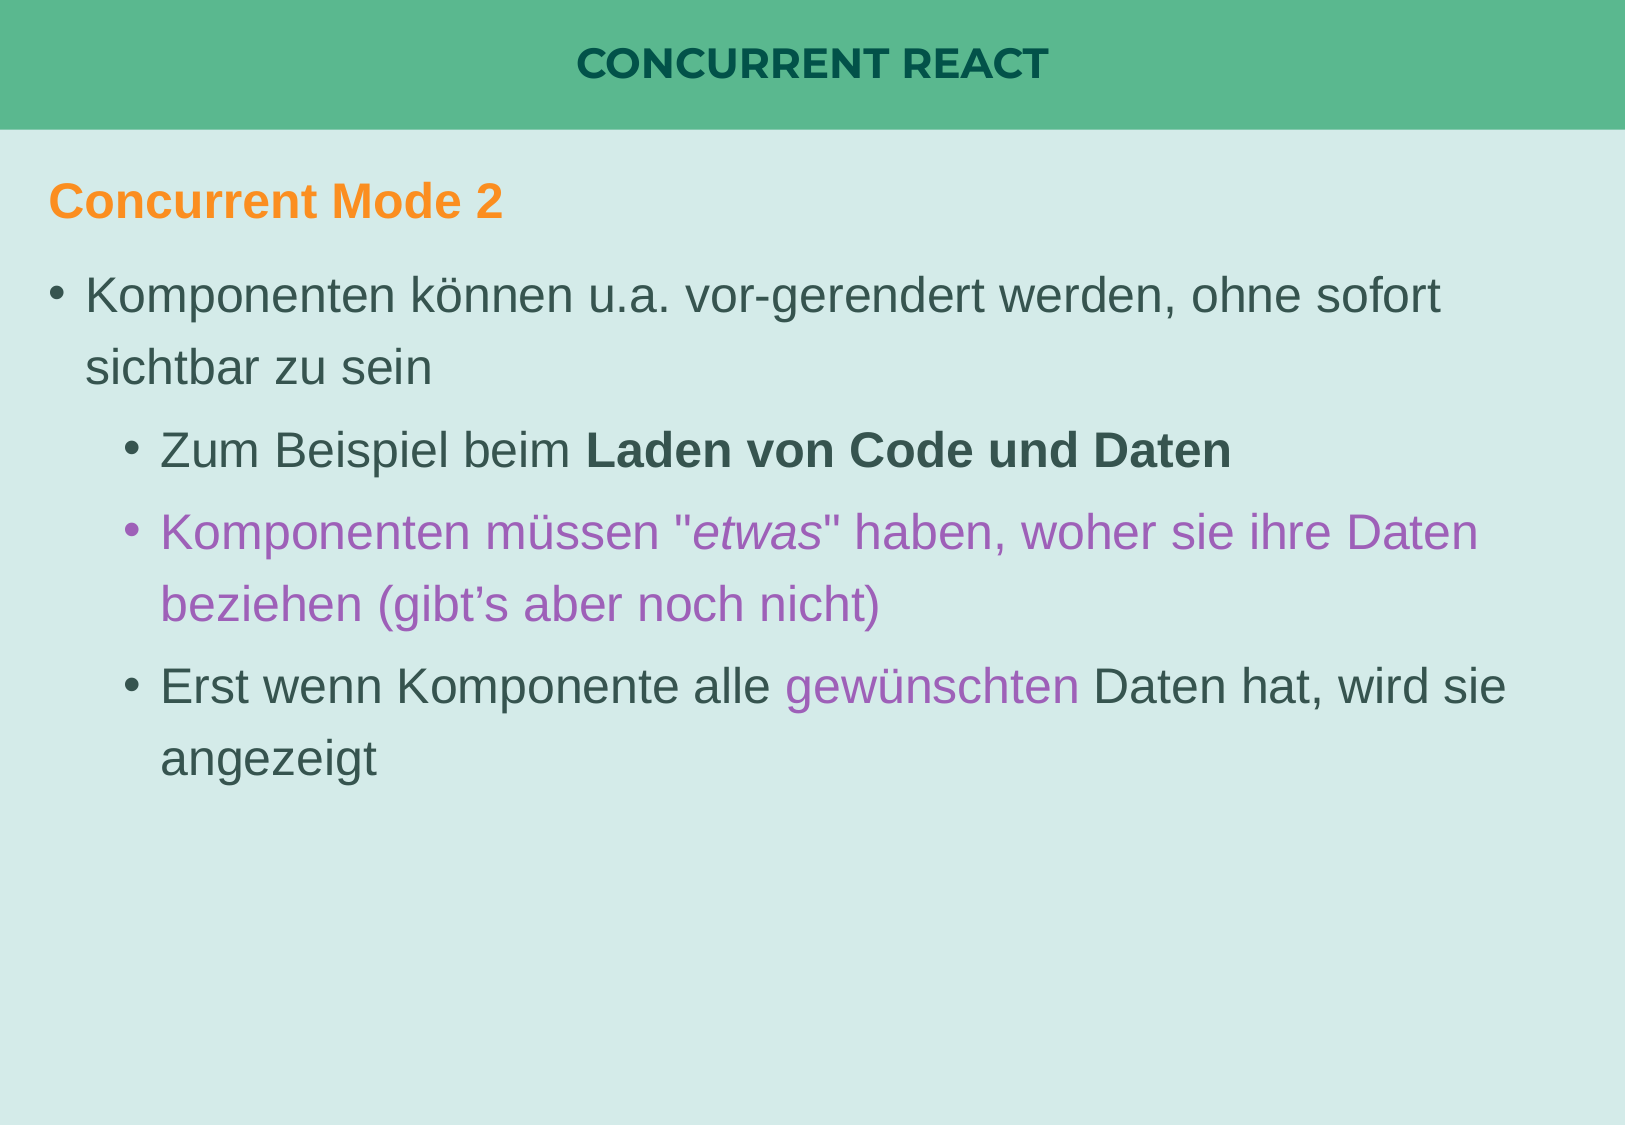

# concurrent React
Concurrent Mode 2
Komponenten können u.a. vor-gerendert werden, ohne sofort sichtbar zu sein
Zum Beispiel beim Laden von Code und Daten
Komponenten müssen "etwas" haben, woher sie ihre Daten beziehen (gibt’s aber noch nicht)
Erst wenn Komponente alle gewünschten Daten hat, wird sie angezeigt